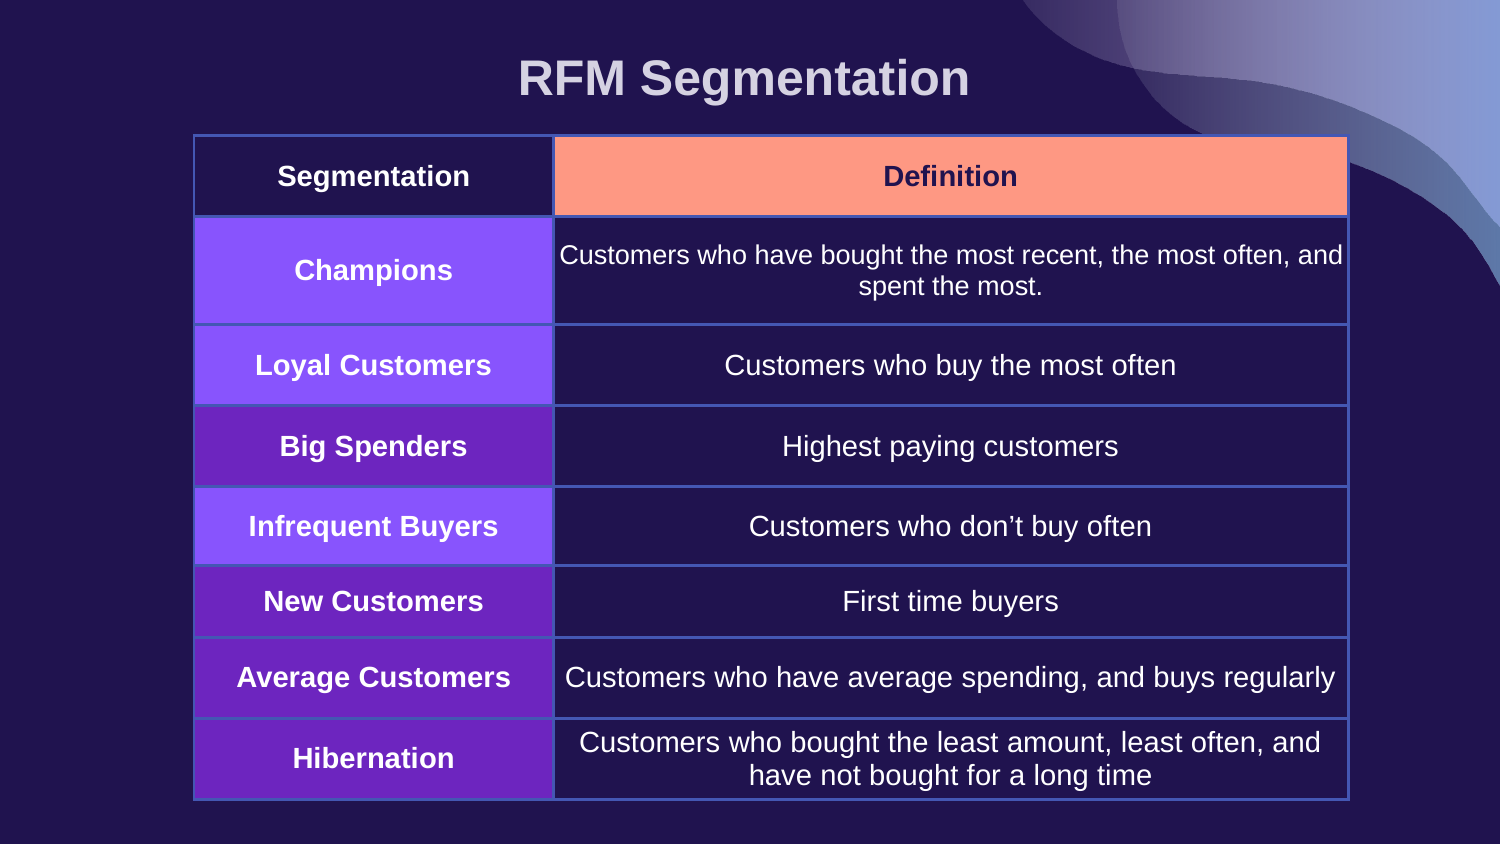

# RFM Segmentation
| Segmentation | Definition |
| --- | --- |
| Champions | Customers who have bought the most recent, the most often, and spent the most. |
| Loyal Customers | Customers who buy the most often |
| Big Spenders | Highest paying customers |
| Infrequent Buyers | Customers who don’t buy often |
| New Customers | First time buyers |
| Average Customers | Customers who have average spending, and buys regularly |
| Hibernation | Customers who bought the least amount, least often, and have not bought for a long time |